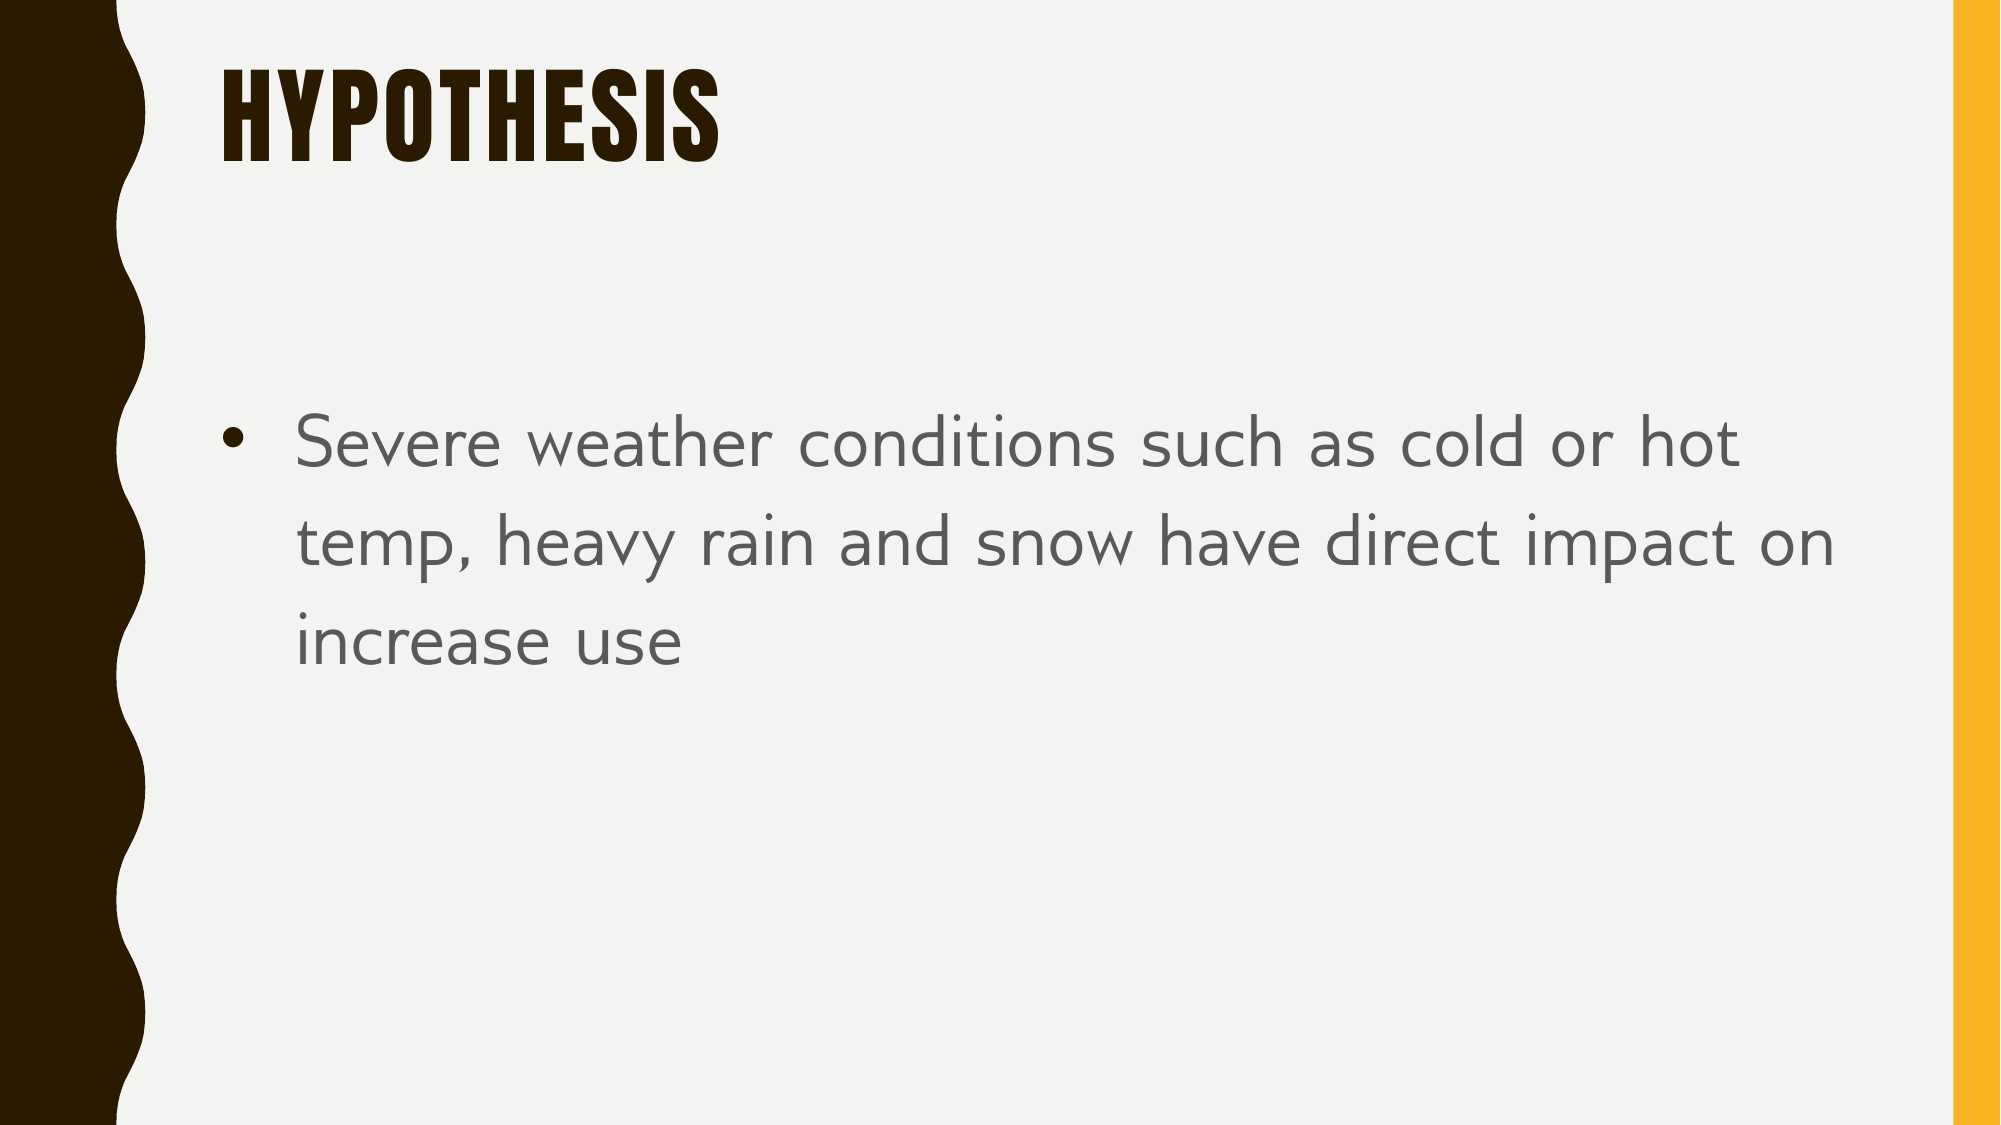

# Hypothesis
Severe weather conditions such as cold or hot temp, heavy rain and snow have direct impact on increase use